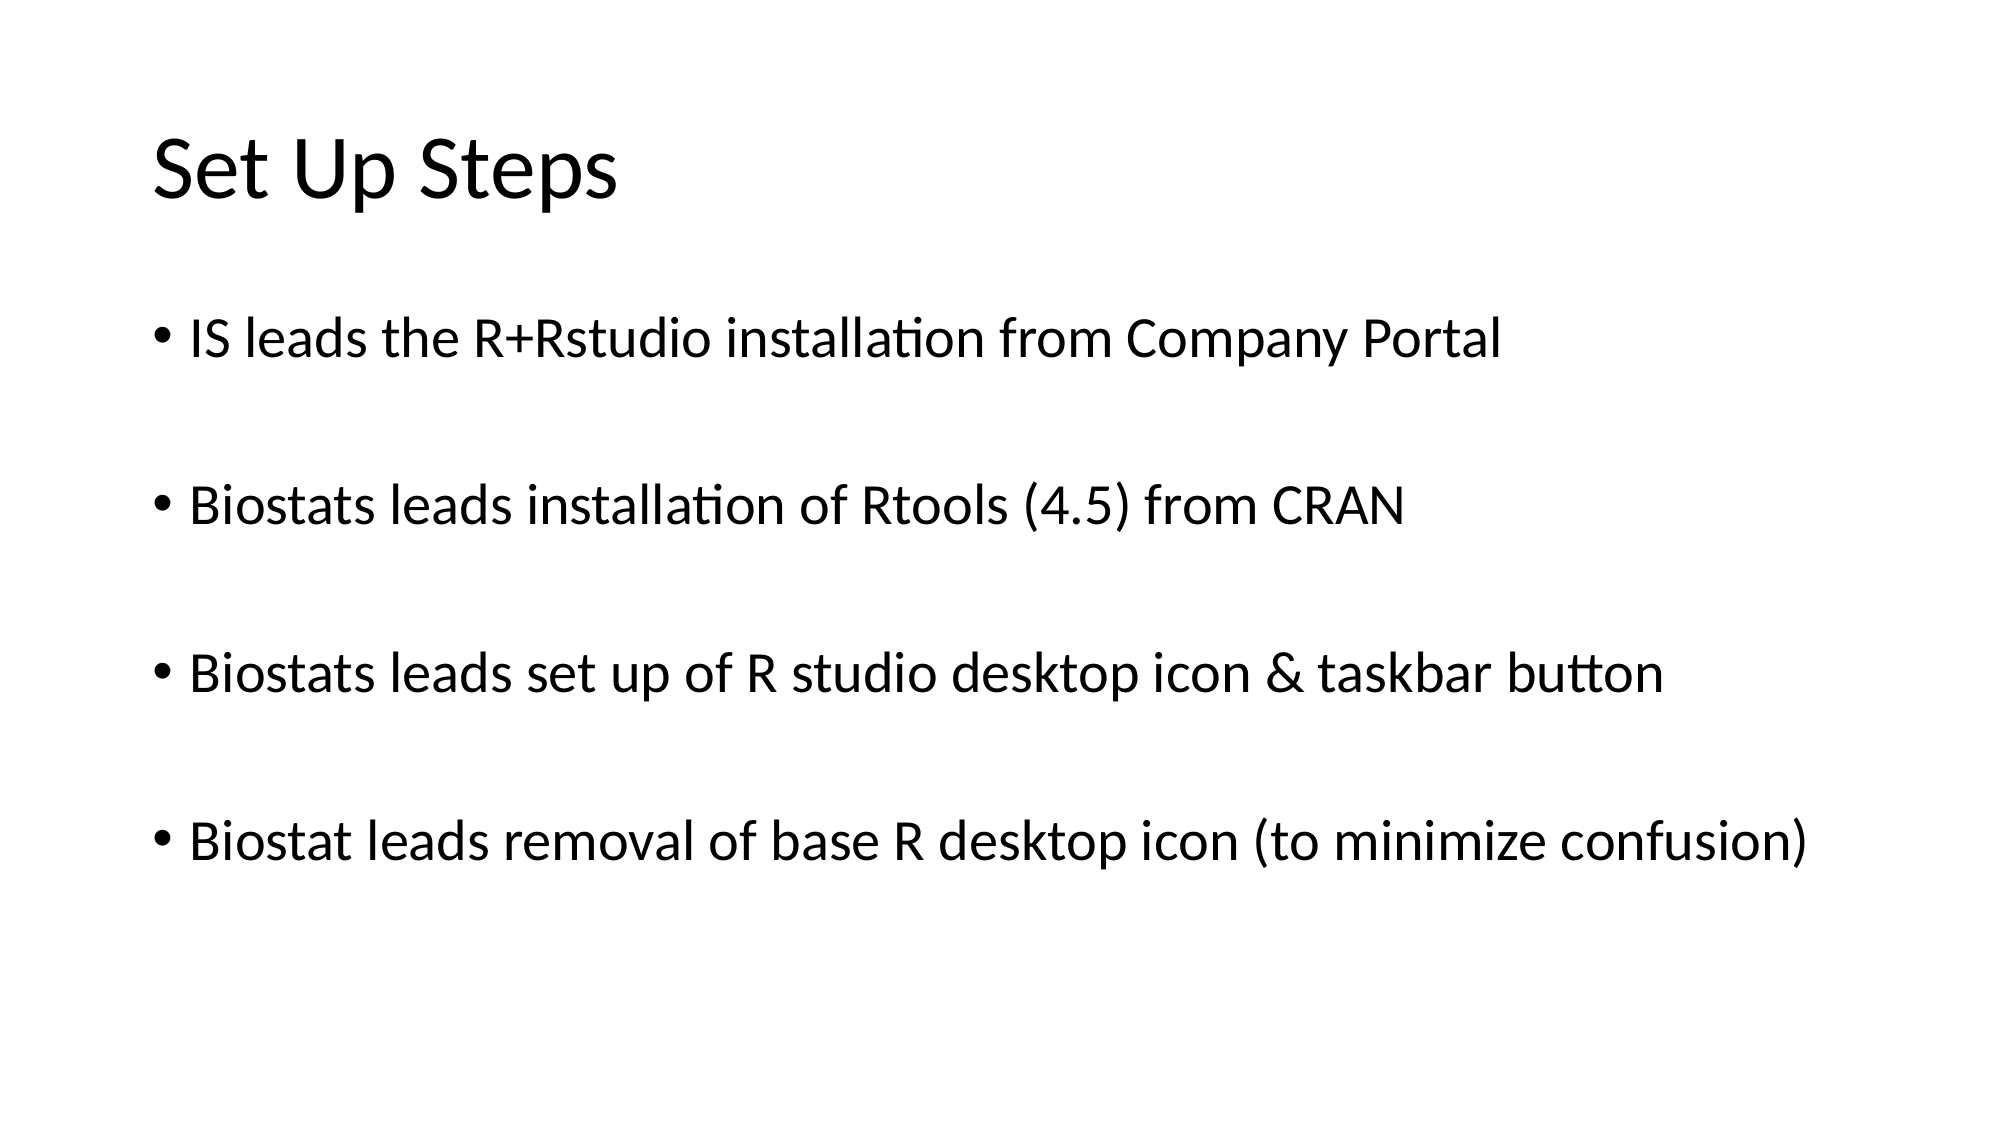

# Set Up Steps
IS leads the R+Rstudio installation from Company Portal

Biostats leads installation of Rtools (4.5) from CRAN

Biostats leads set up of R studio desktop icon & taskbar button

Biostat leads removal of base R desktop icon (to minimize confusion)